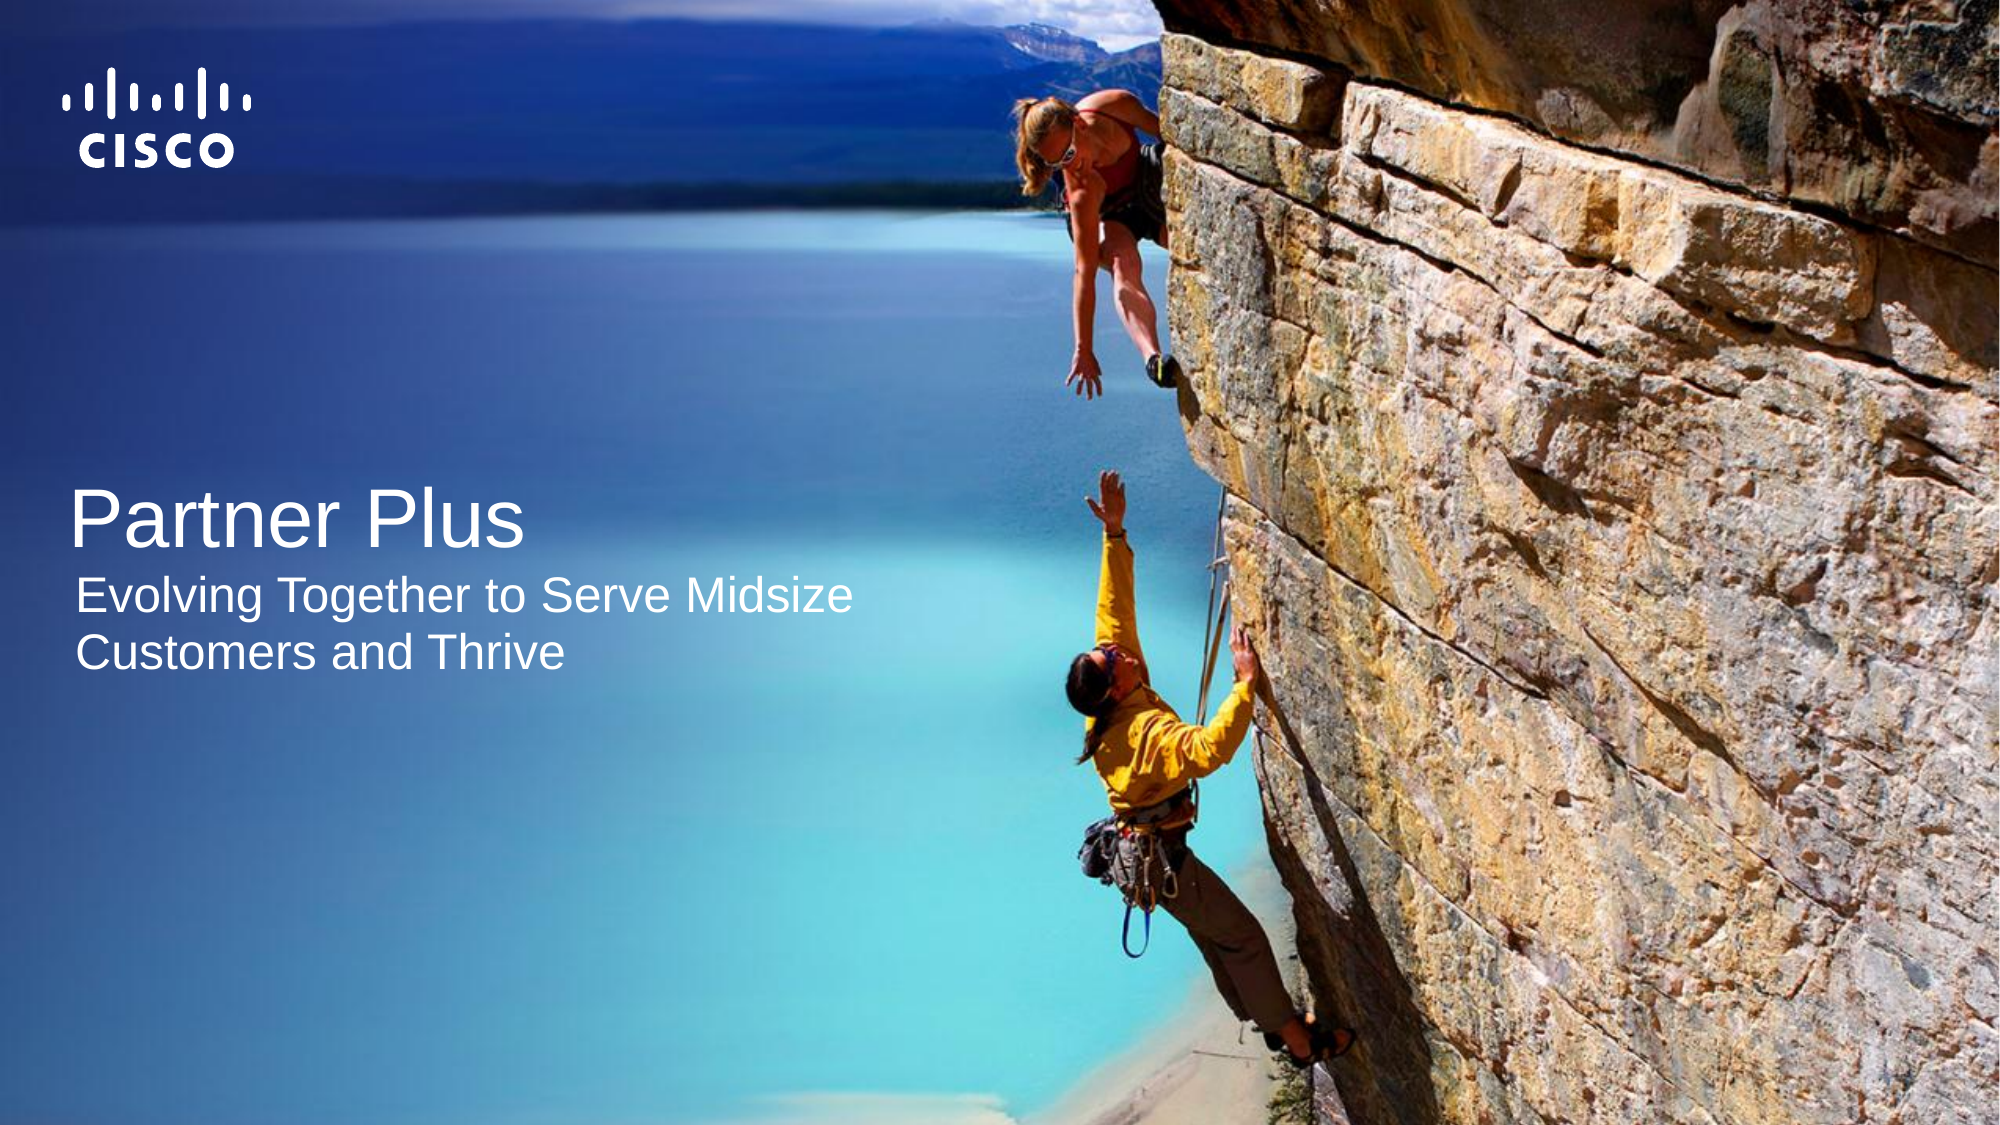

# Partner Plus
Evolving Together to Serve Midsize
Customers and Thrive